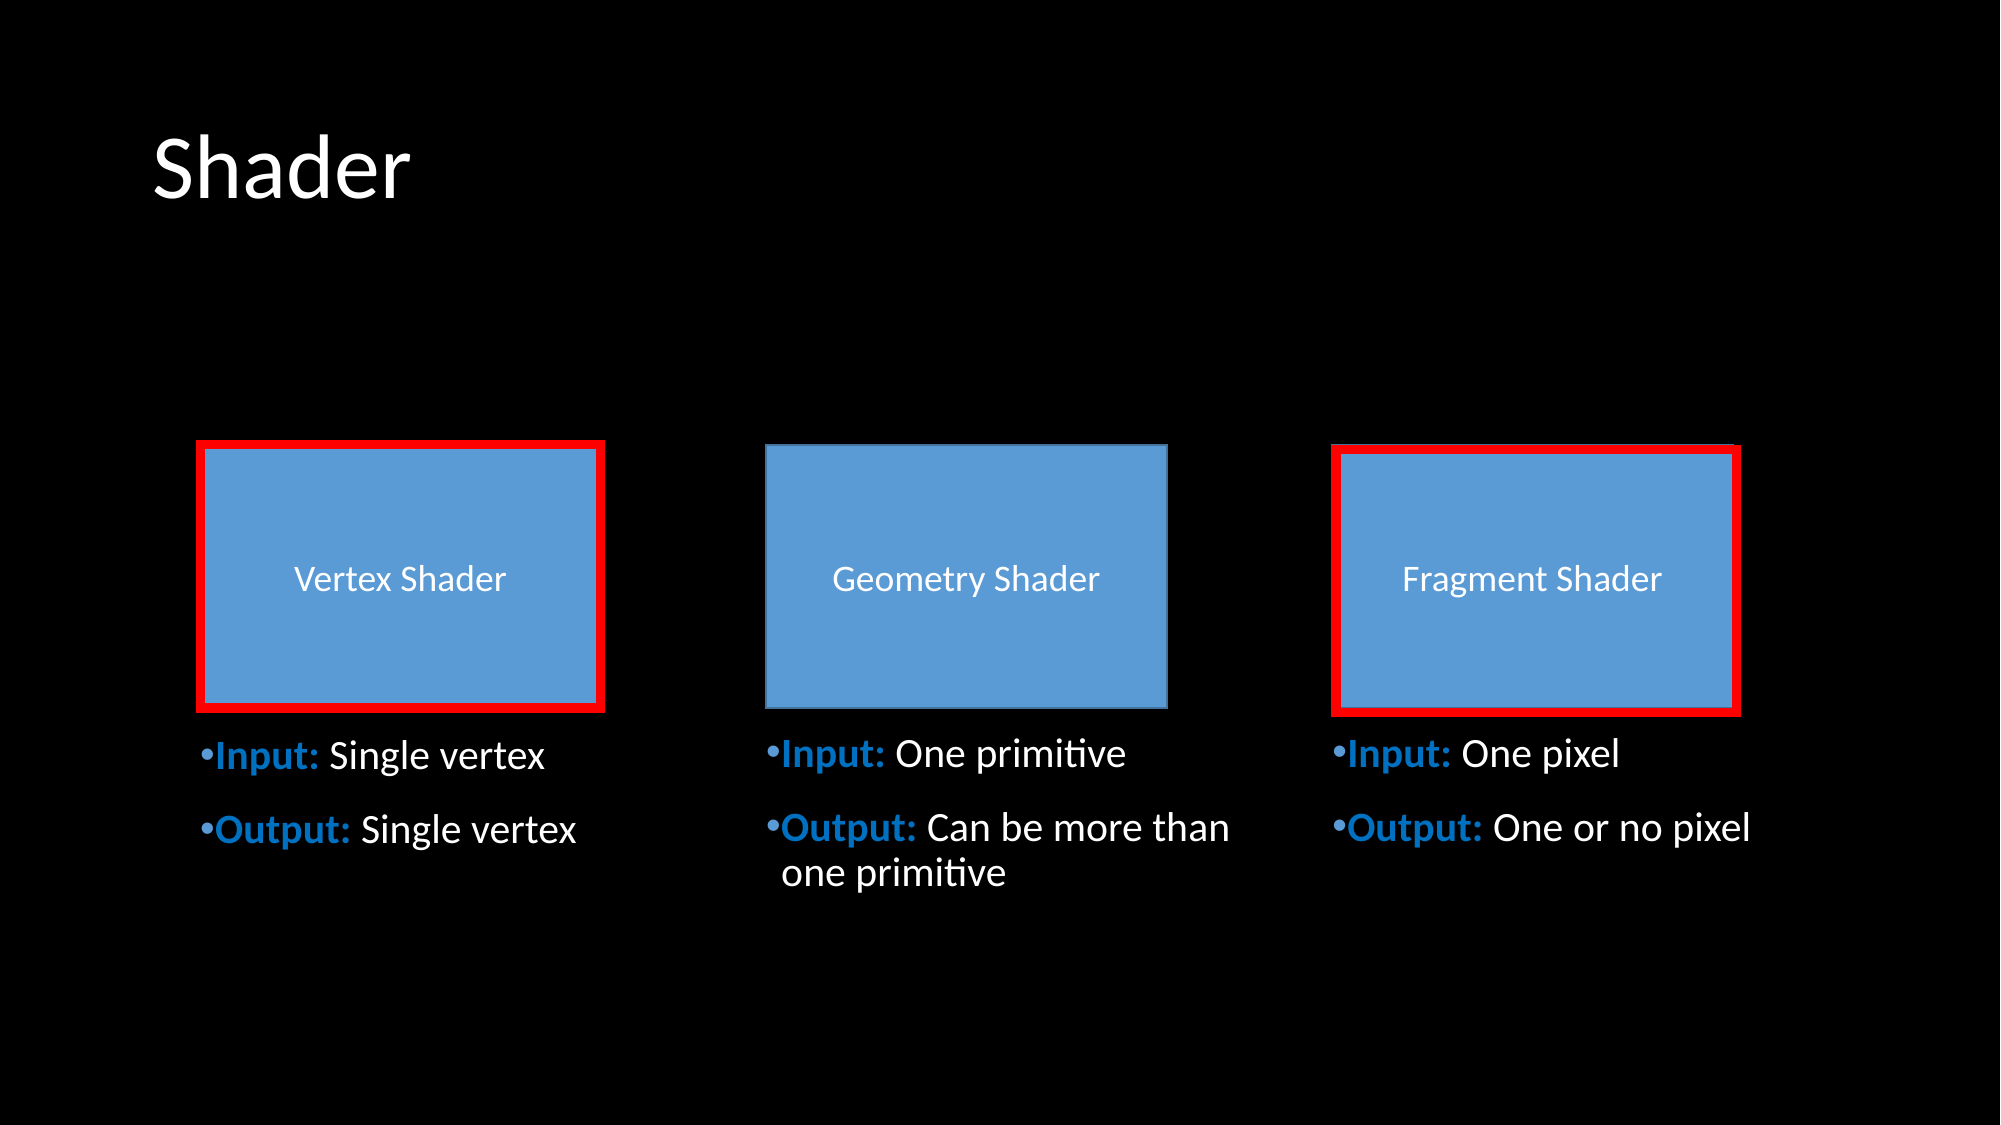

# Shader
Vertex Shader

Geometry Shader
Fragment Shader

Input: One primitive
Output: Can be more than one primitive
Input: One pixel
Output: One or no pixel
Input: Single vertex
Output: Single vertex